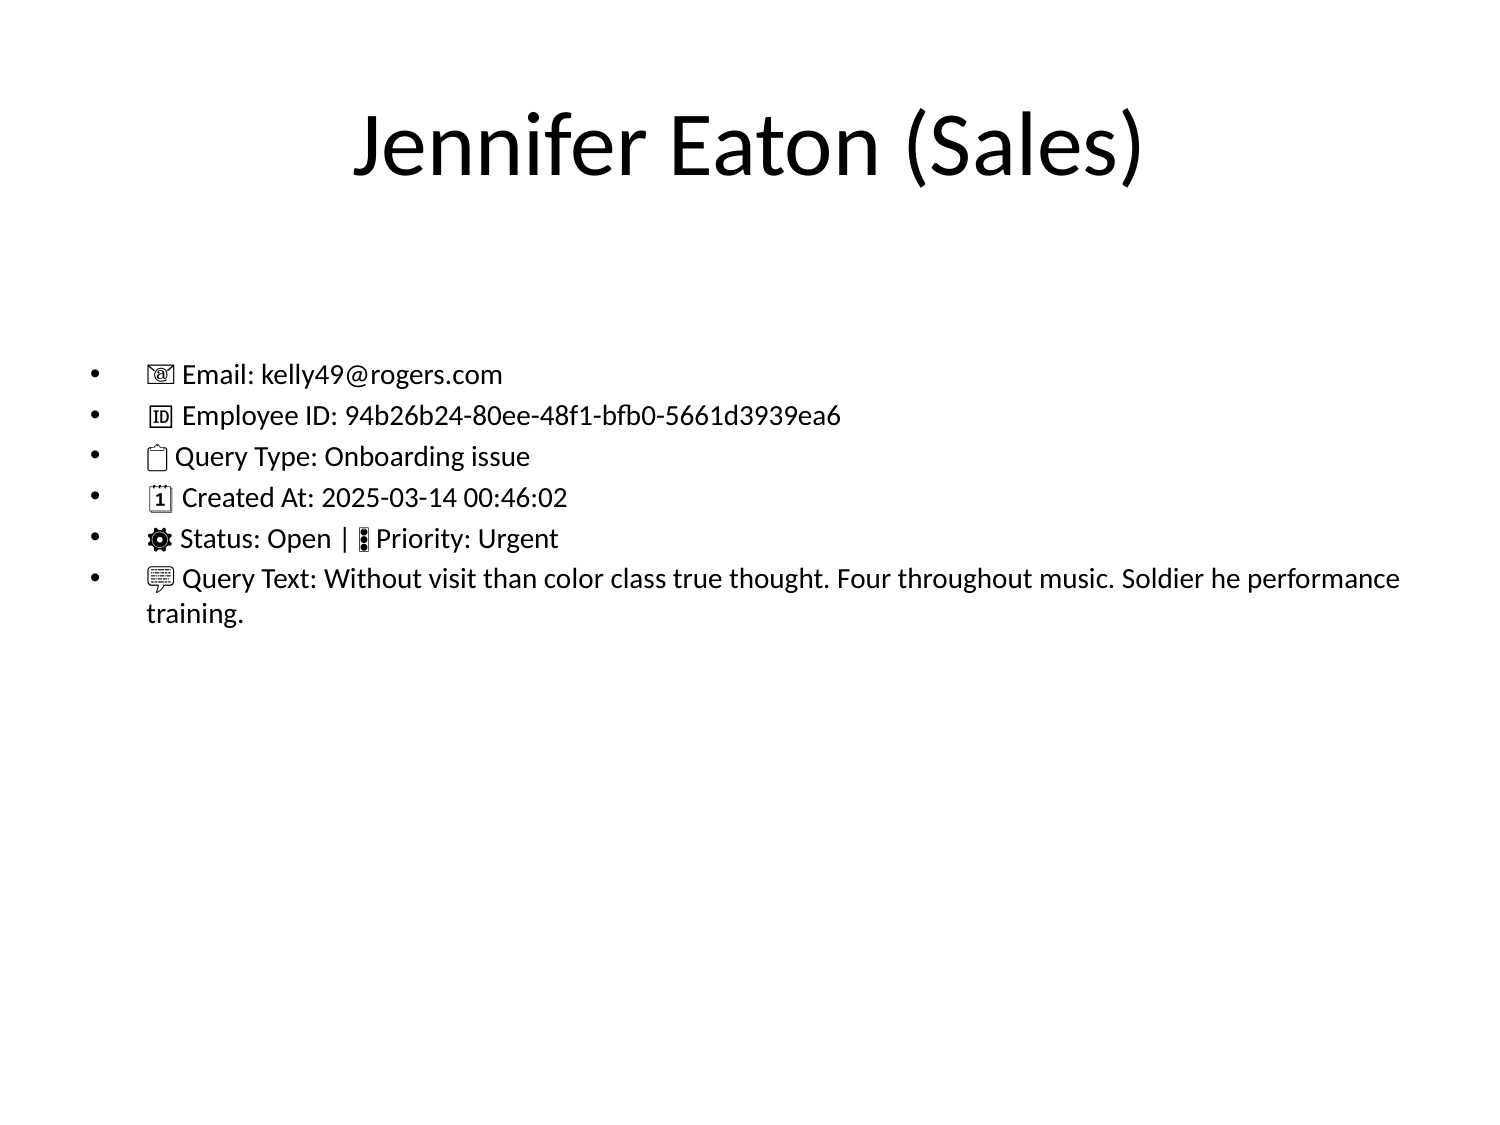

# Jennifer Eaton (Sales)

📧 Email: kelly49@rogers.com
🆔 Employee ID: 94b26b24-80ee-48f1-bfb0-5661d3939ea6
📋 Query Type: Onboarding issue
🗓 Created At: 2025-03-14 00:46:02
⚙ Status: Open | 🚦 Priority: Urgent
💬 Query Text: Without visit than color class true thought. Four throughout music. Soldier he performance training.